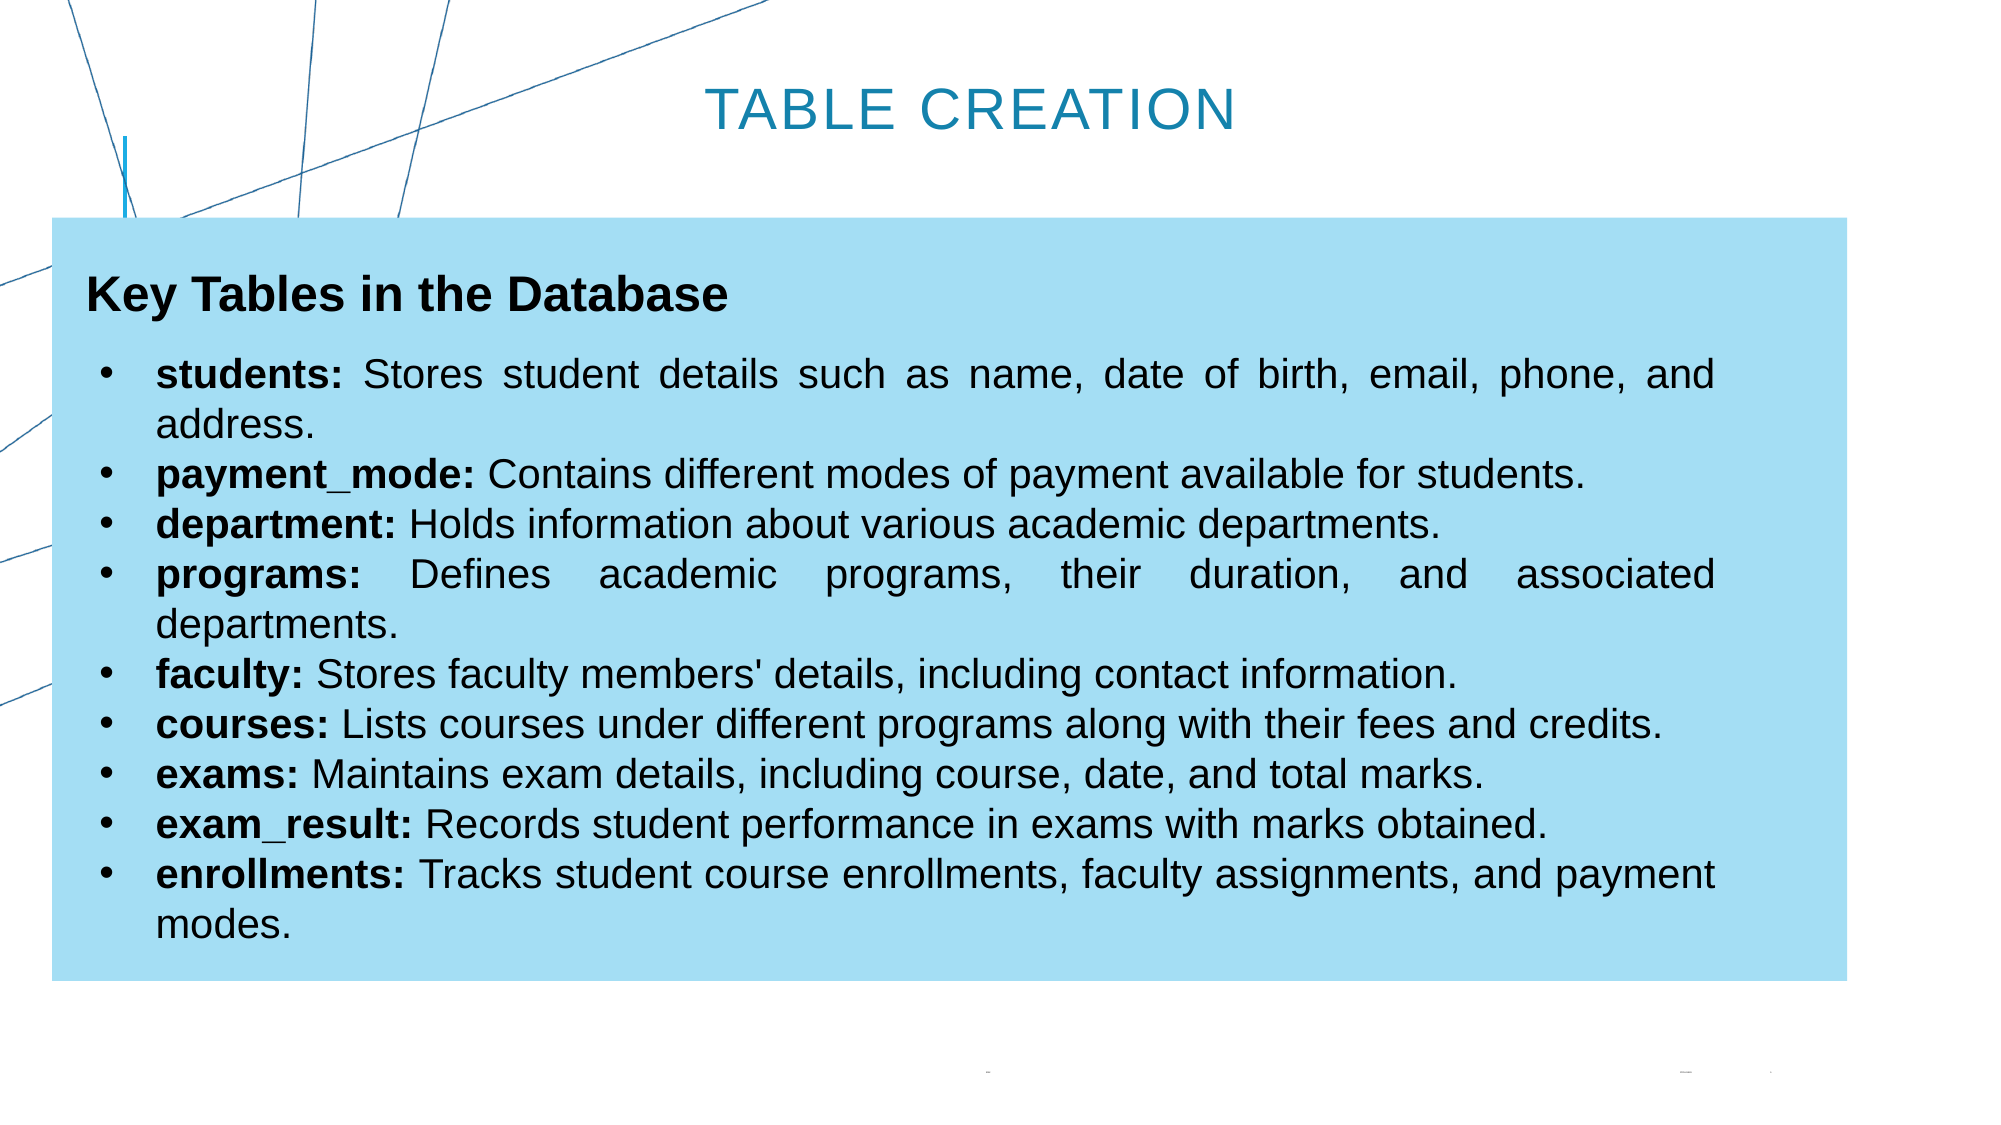

Table creation

Key Tables in the Database
students: Stores student details such as name, date of birth, email, phone, and address.
payment_mode: Contains different modes of payment available for students.
department: Holds information about various academic departments.
programs: Defines academic programs, their duration, and associated departments.
faculty: Stores faculty members' details, including contact information.
courses: Lists courses under different programs along with their fees and credits.
exams: Maintains exam details, including course, date, and total marks.
exam_result: Records student performance in exams with marks obtained.
enrollments: Tracks student course enrollments, faculty assignments, and payment modes.
20XX
Pitch Deck
5